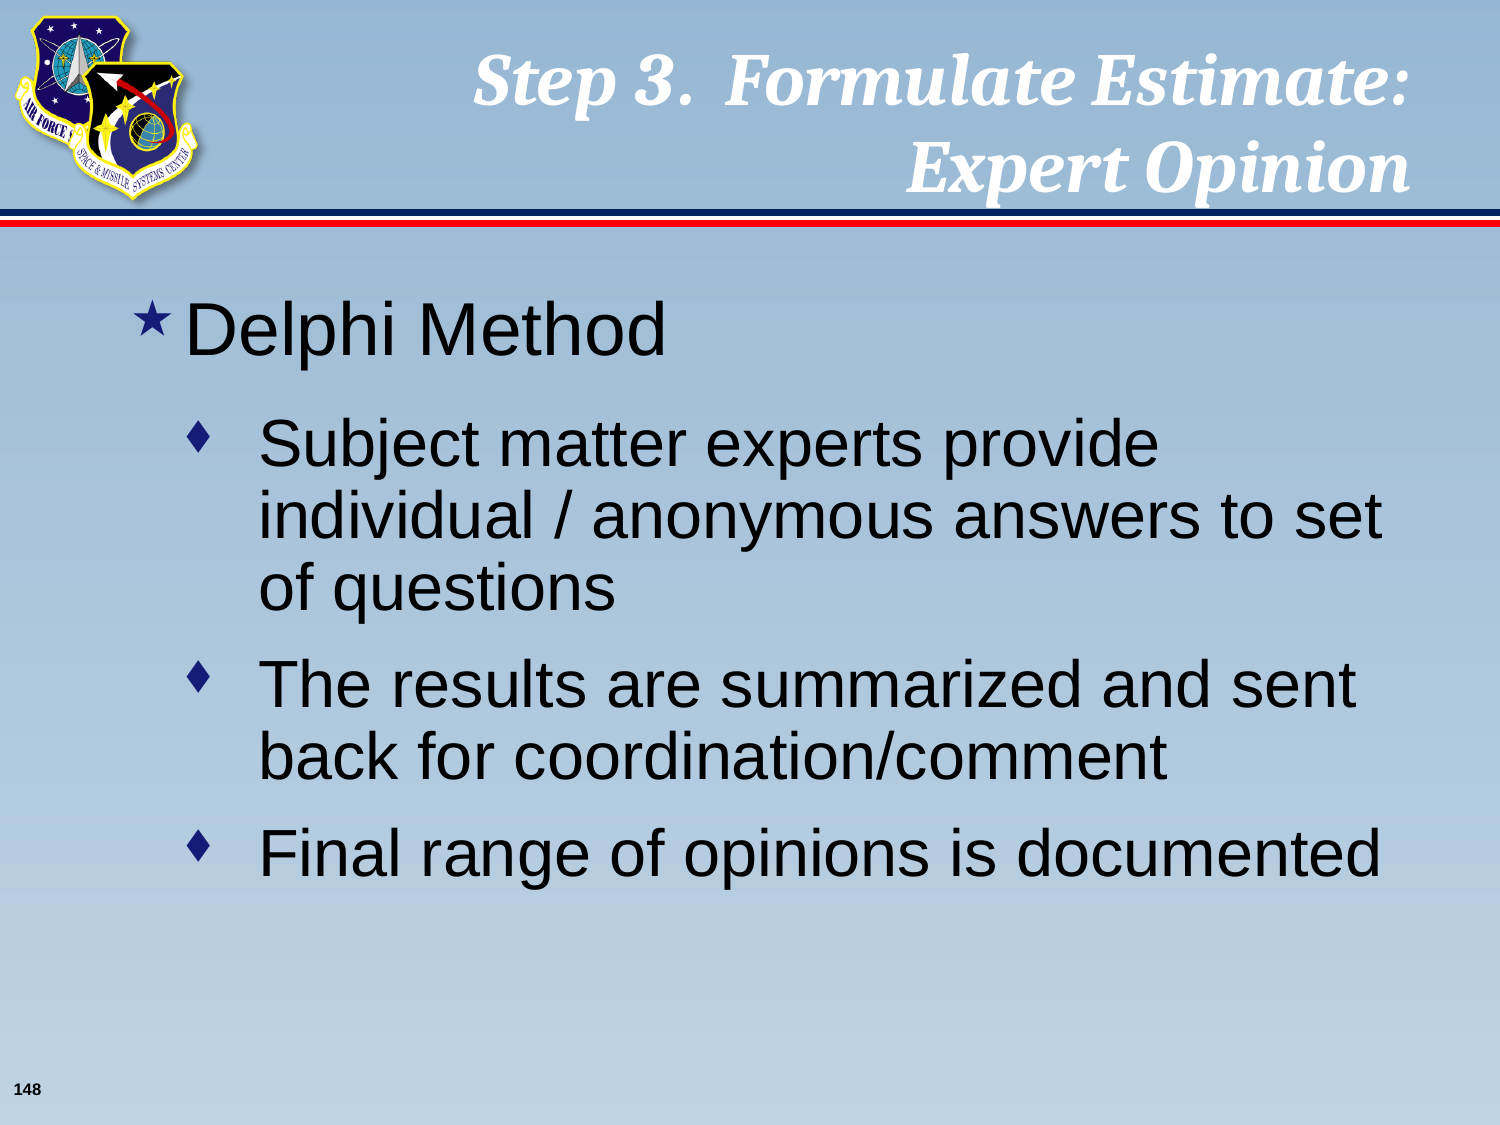

Step 3.  Formulate Estimate:
Expert Opinion
Delphi Method
Subject matter experts provide individual / anonymous answers to set of questions
The results are summarized and sent back for coordination/comment
Final range of opinions is documented
148